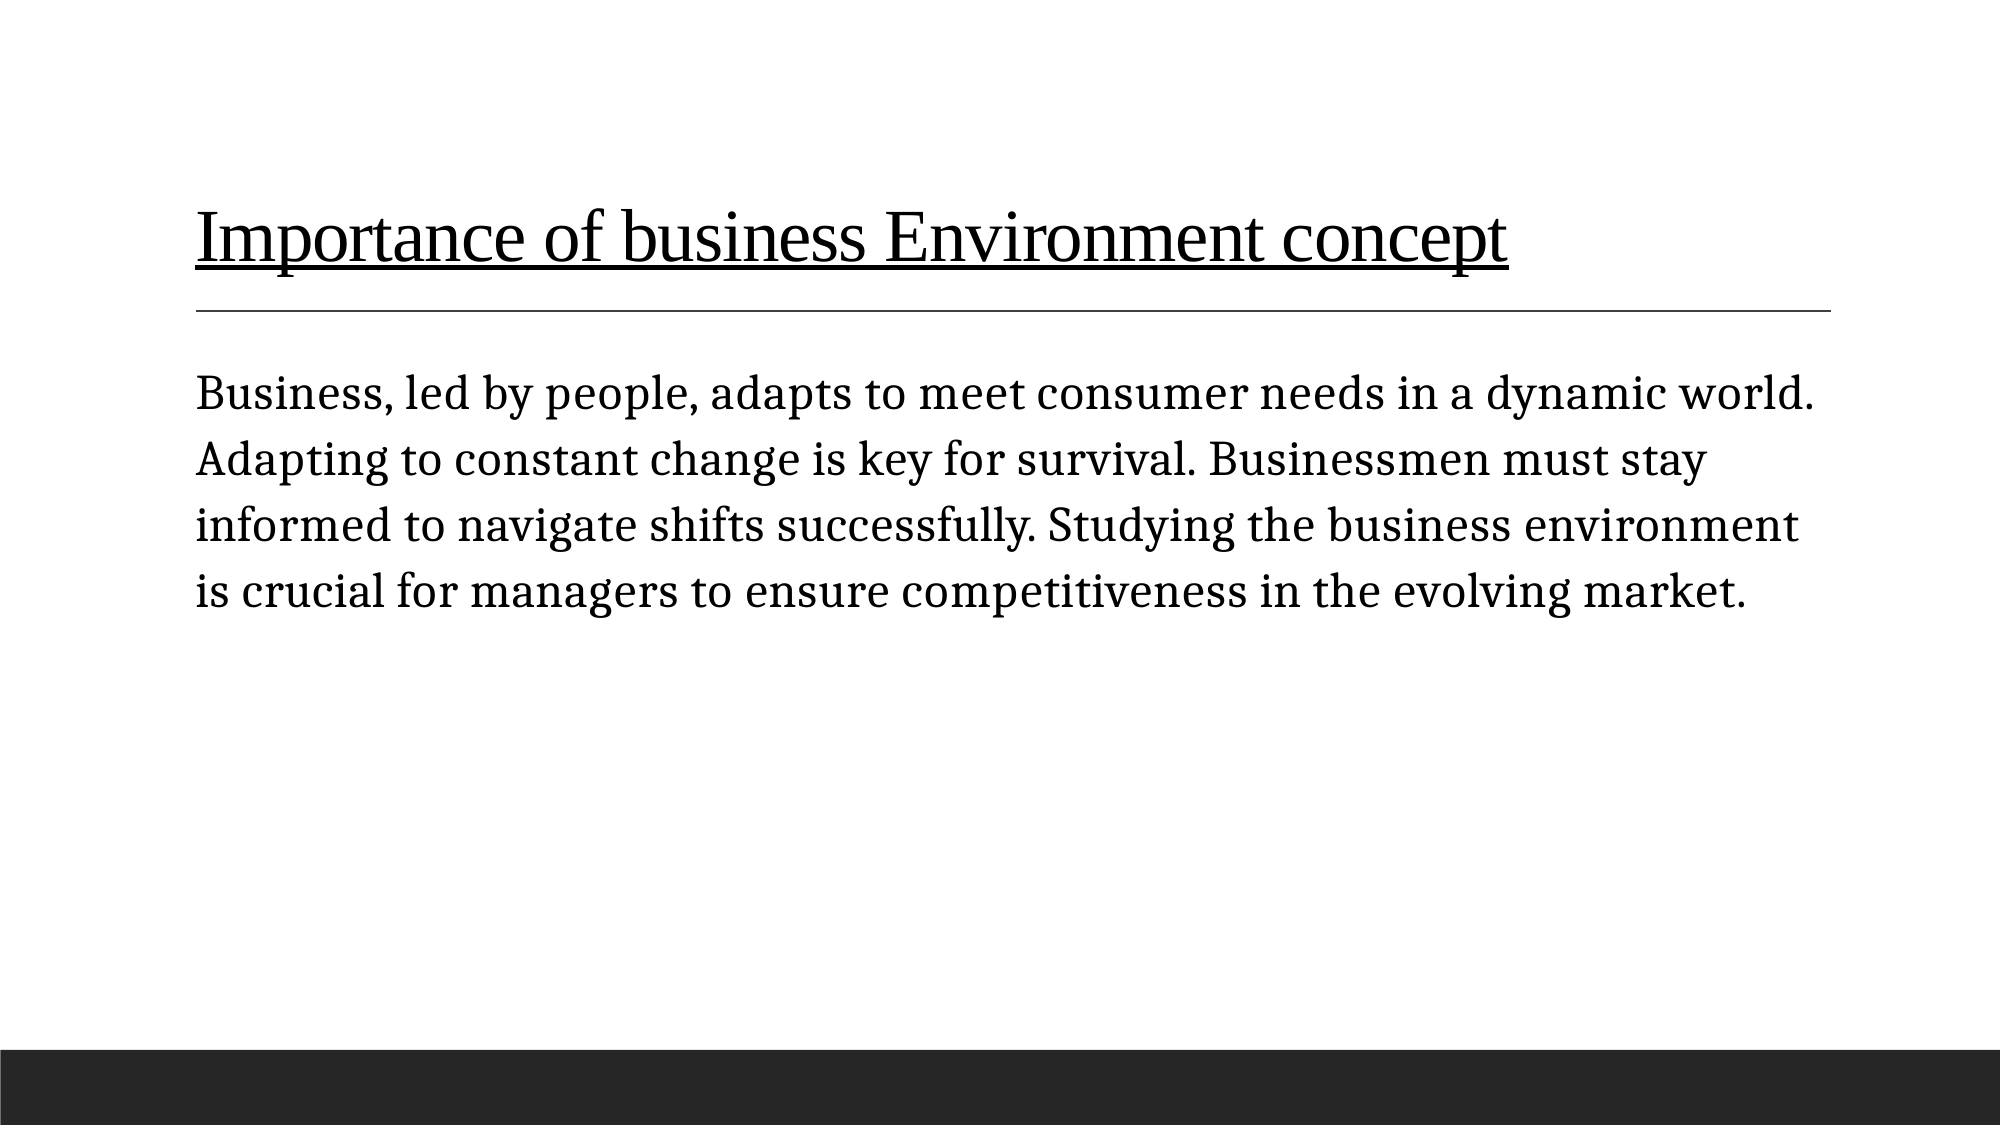

# Importance of business Environment concept
Business, led by people, adapts to meet consumer needs in a dynamic world. Adapting to constant change is key for survival. Businessmen must stay informed to navigate shifts successfully. Studying the business environment is crucial for managers to ensure competitiveness in the evolving market.